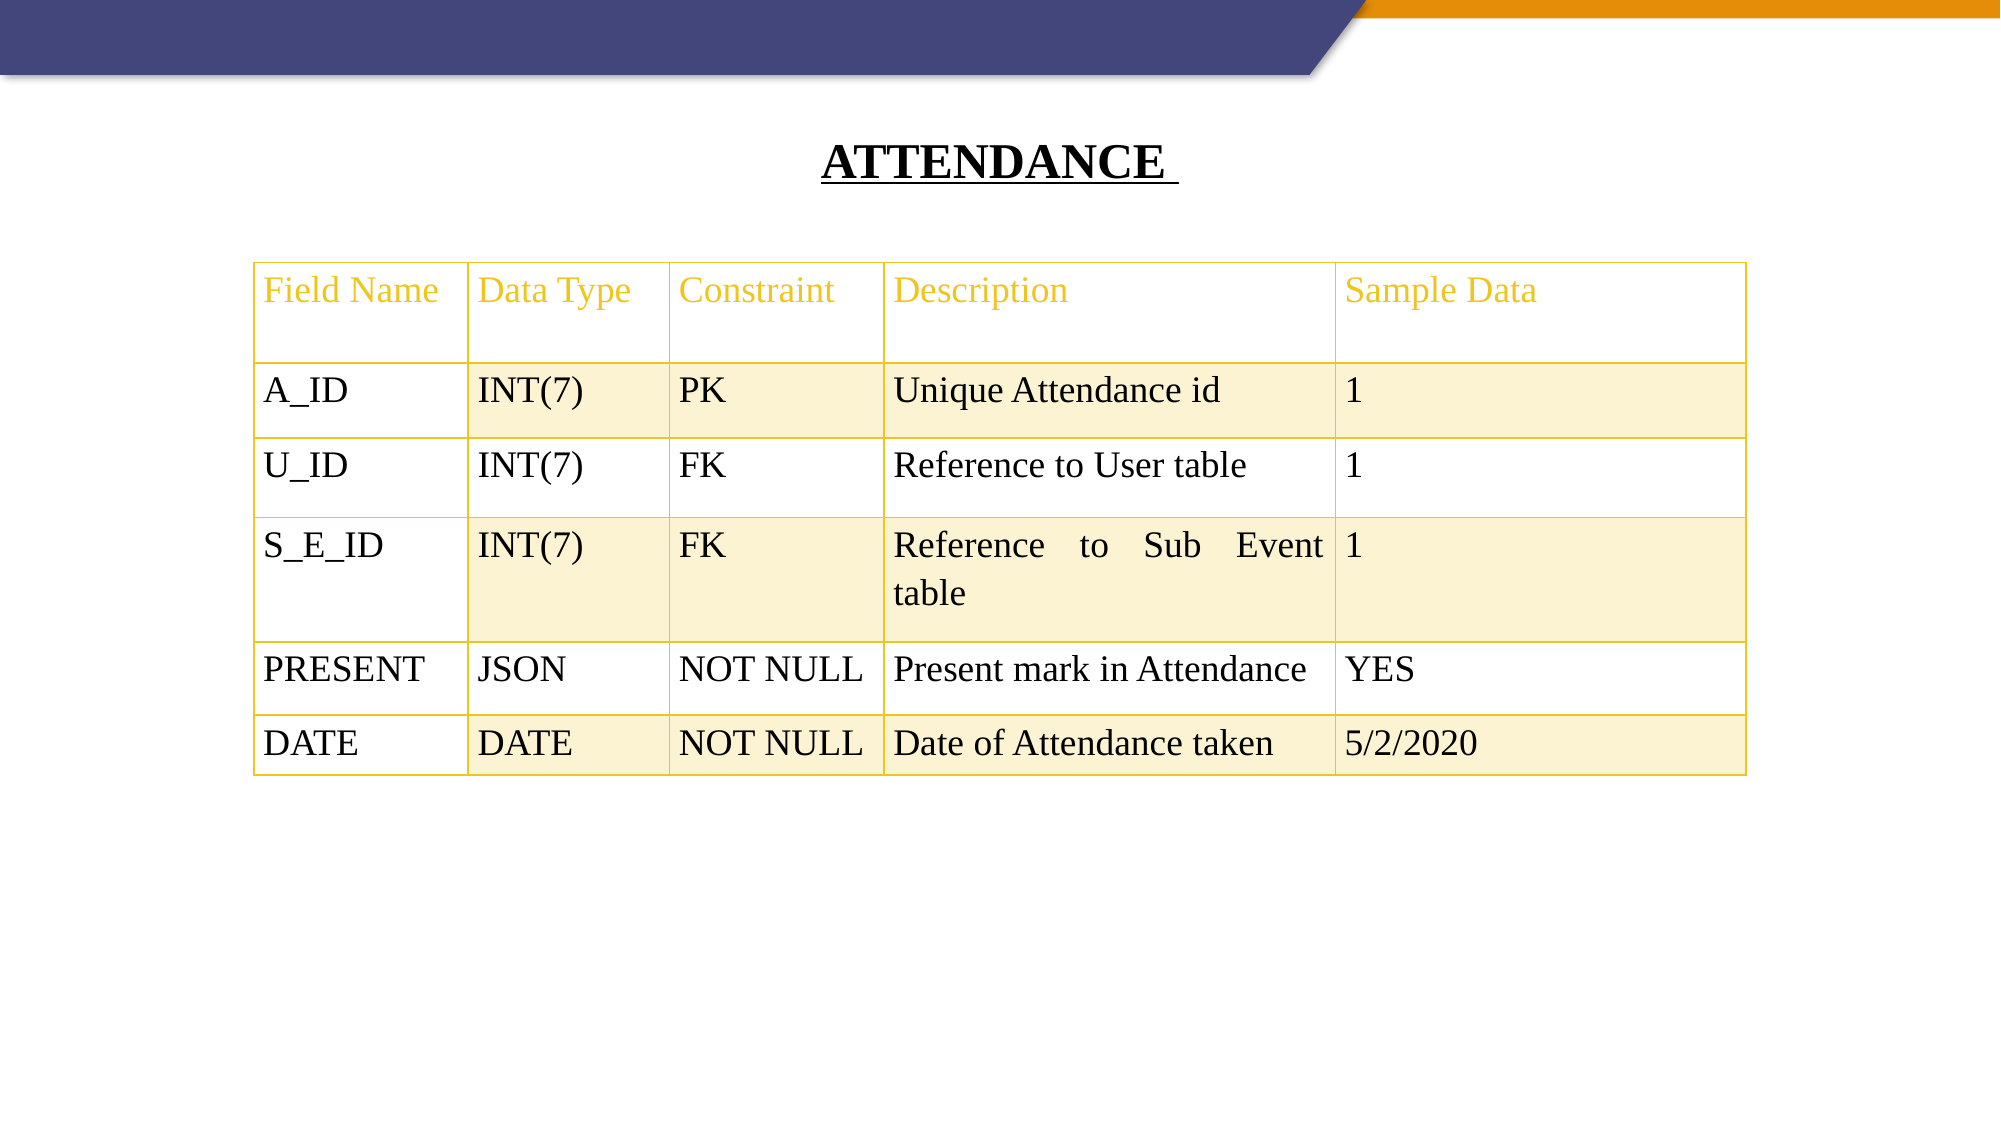

ATTENDANCE
| Field Name | Data Type | Constraint | Description | Sample Data |
| --- | --- | --- | --- | --- |
| A\_ID | INT(7) | PK | Unique Attendance id | 1 |
| U\_ID | INT(7) | FK | Reference to User table | 1 |
| S\_E\_ID | INT(7) | FK | Reference to Sub Event table | 1 |
| PRESENT | JSON | NOT NULL | Present mark in Attendance | YES |
| DATE | DATE | NOT NULL | Date of Attendance taken | 5/2/2020 |